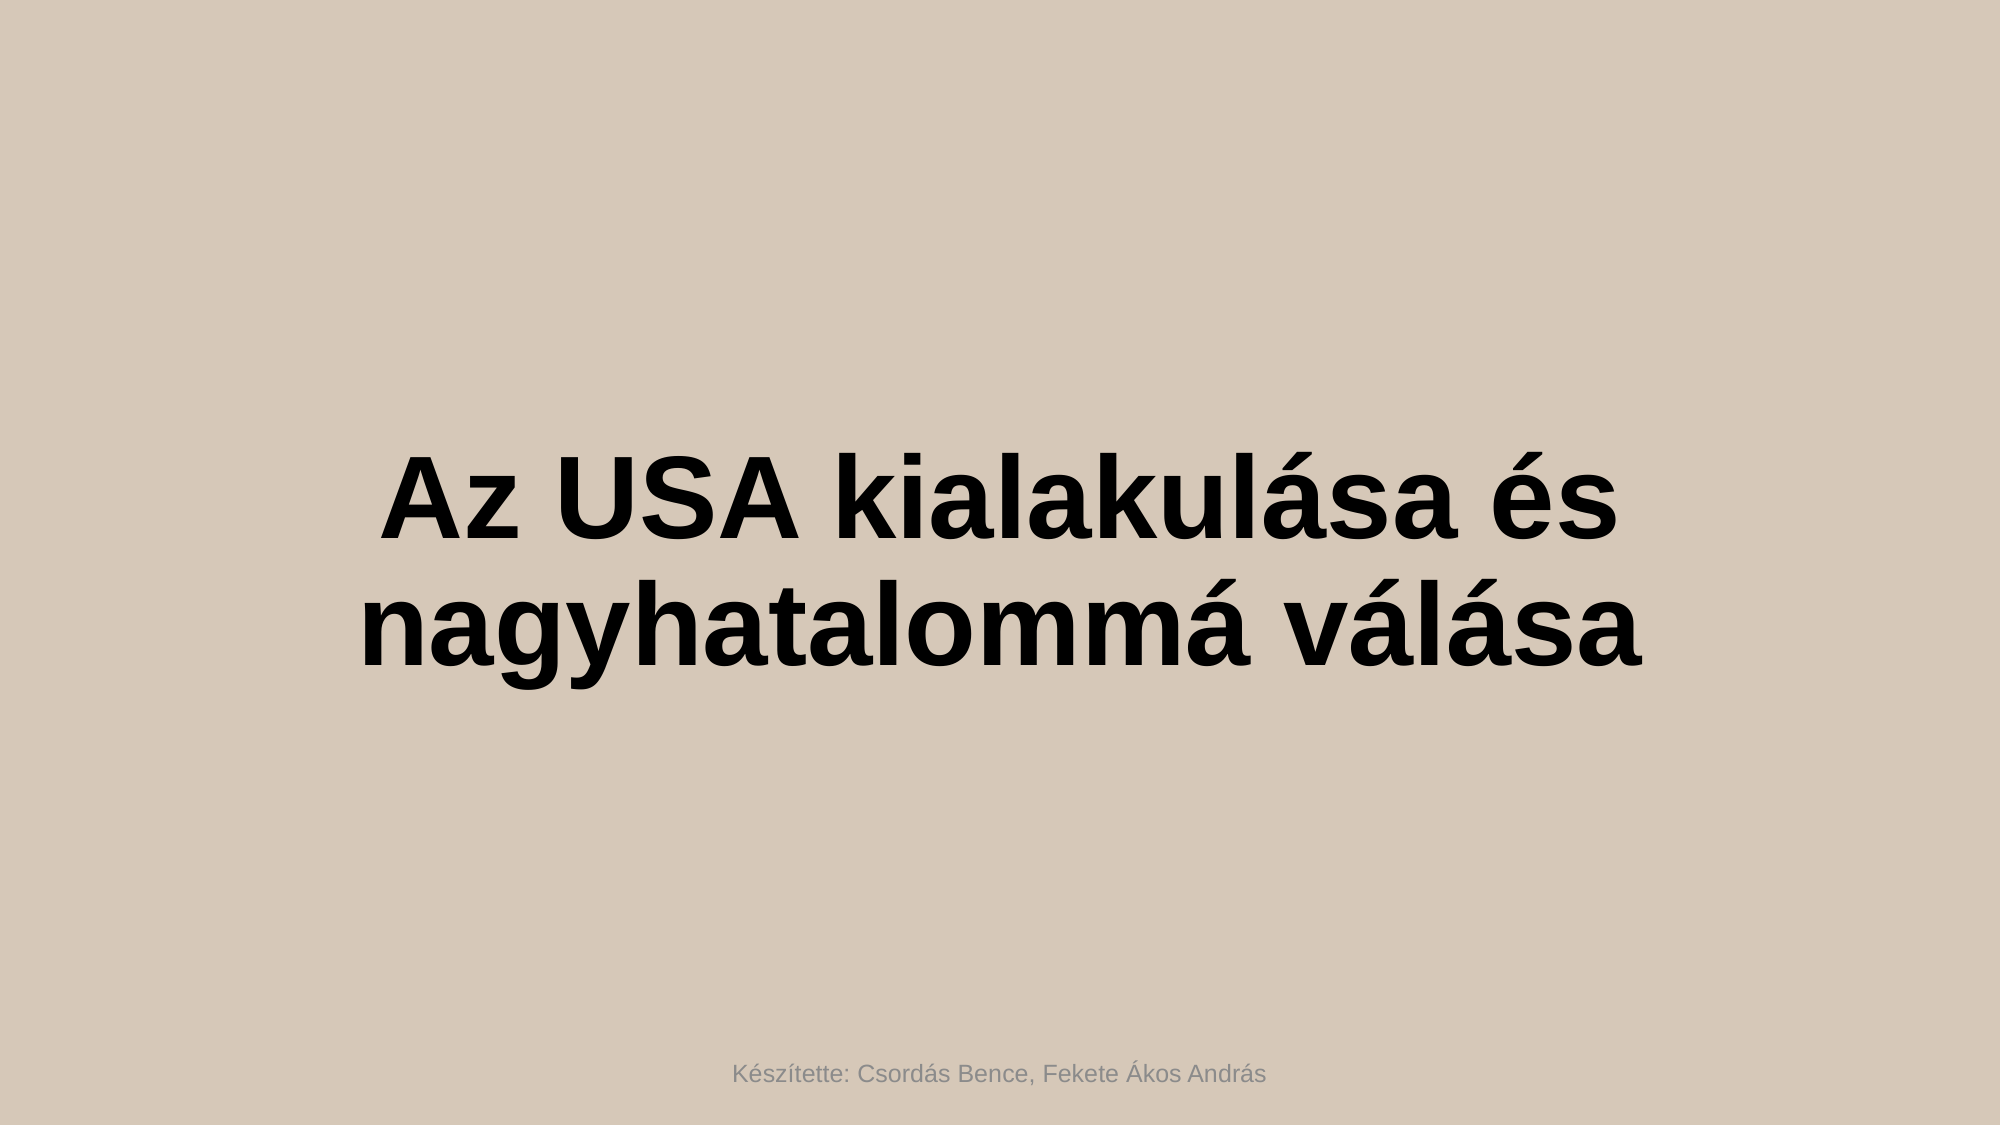

# Az USA kialakulása és nagyhatalommá válása
Készítette: Csordás Bence, Fekete Ákos András